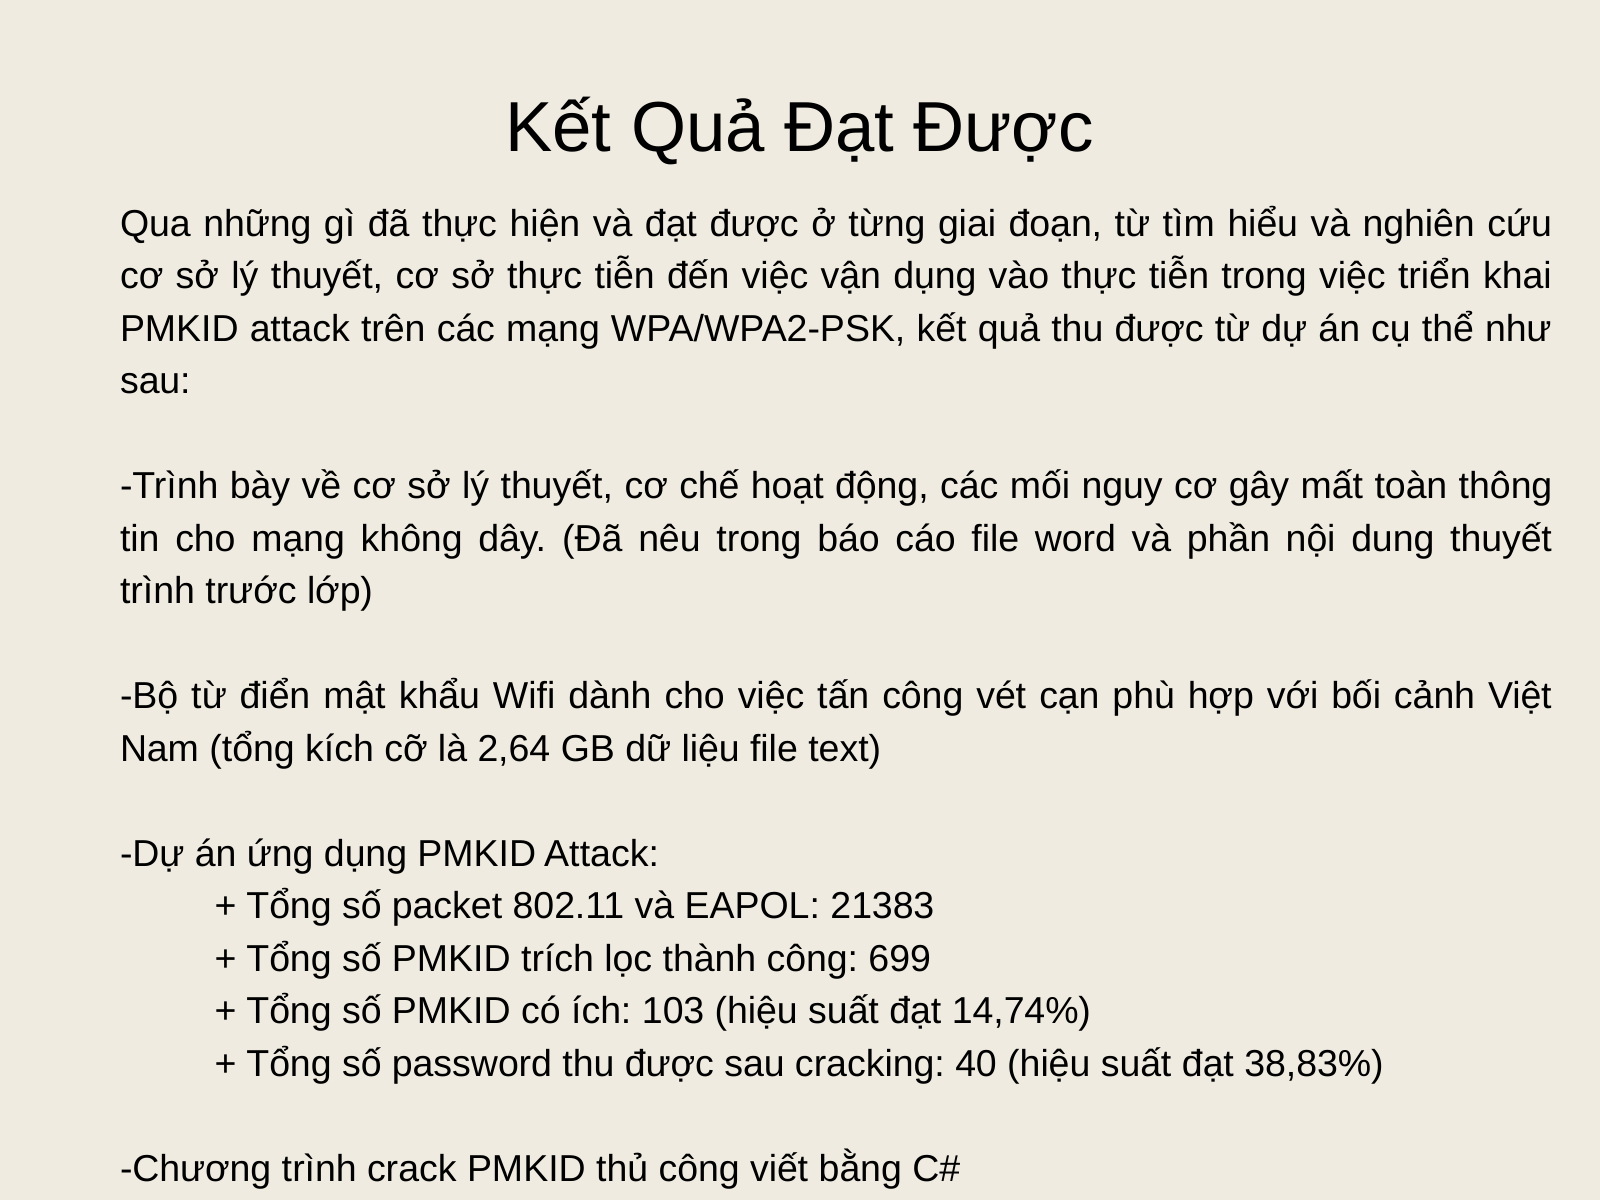

Kết Quả Đạt Được
Qua những gì đã thực hiện và đạt được ở từng giai đoạn, từ tìm hiểu và nghiên cứu cơ sở lý thuyết, cơ sở thực tiễn đến việc vận dụng vào thực tiễn trong việc triển khai PMKID attack trên các mạng WPA/WPA2-PSK, kết quả thu được từ dự án cụ thể như sau:

-Trình bày về cơ sở lý thuyết, cơ chế hoạt động, các mối nguy cơ gây mất toàn thông tin cho mạng không dây. (Đã nêu trong báo cáo file word và phần nội dung thuyết trình trước lớp)

-Bộ từ điển mật khẩu Wifi dành cho việc tấn công vét cạn phù hợp với bối cảnh Việt Nam (tổng kích cỡ là 2,64 GB dữ liệu file text)

-Dự án ứng dụng PMKID Attack:
         + Tổng số packet 802.11 và EAPOL: 21383
         + Tổng số PMKID trích lọc thành công: 699
         + Tổng số PMKID có ích: 103 (hiệu suất đạt 14,74%)
         + Tổng số password thu được sau cracking: 40 (hiệu suất đạt 38,83%)

-Chương trình crack PMKID thủ công viết bằng C#